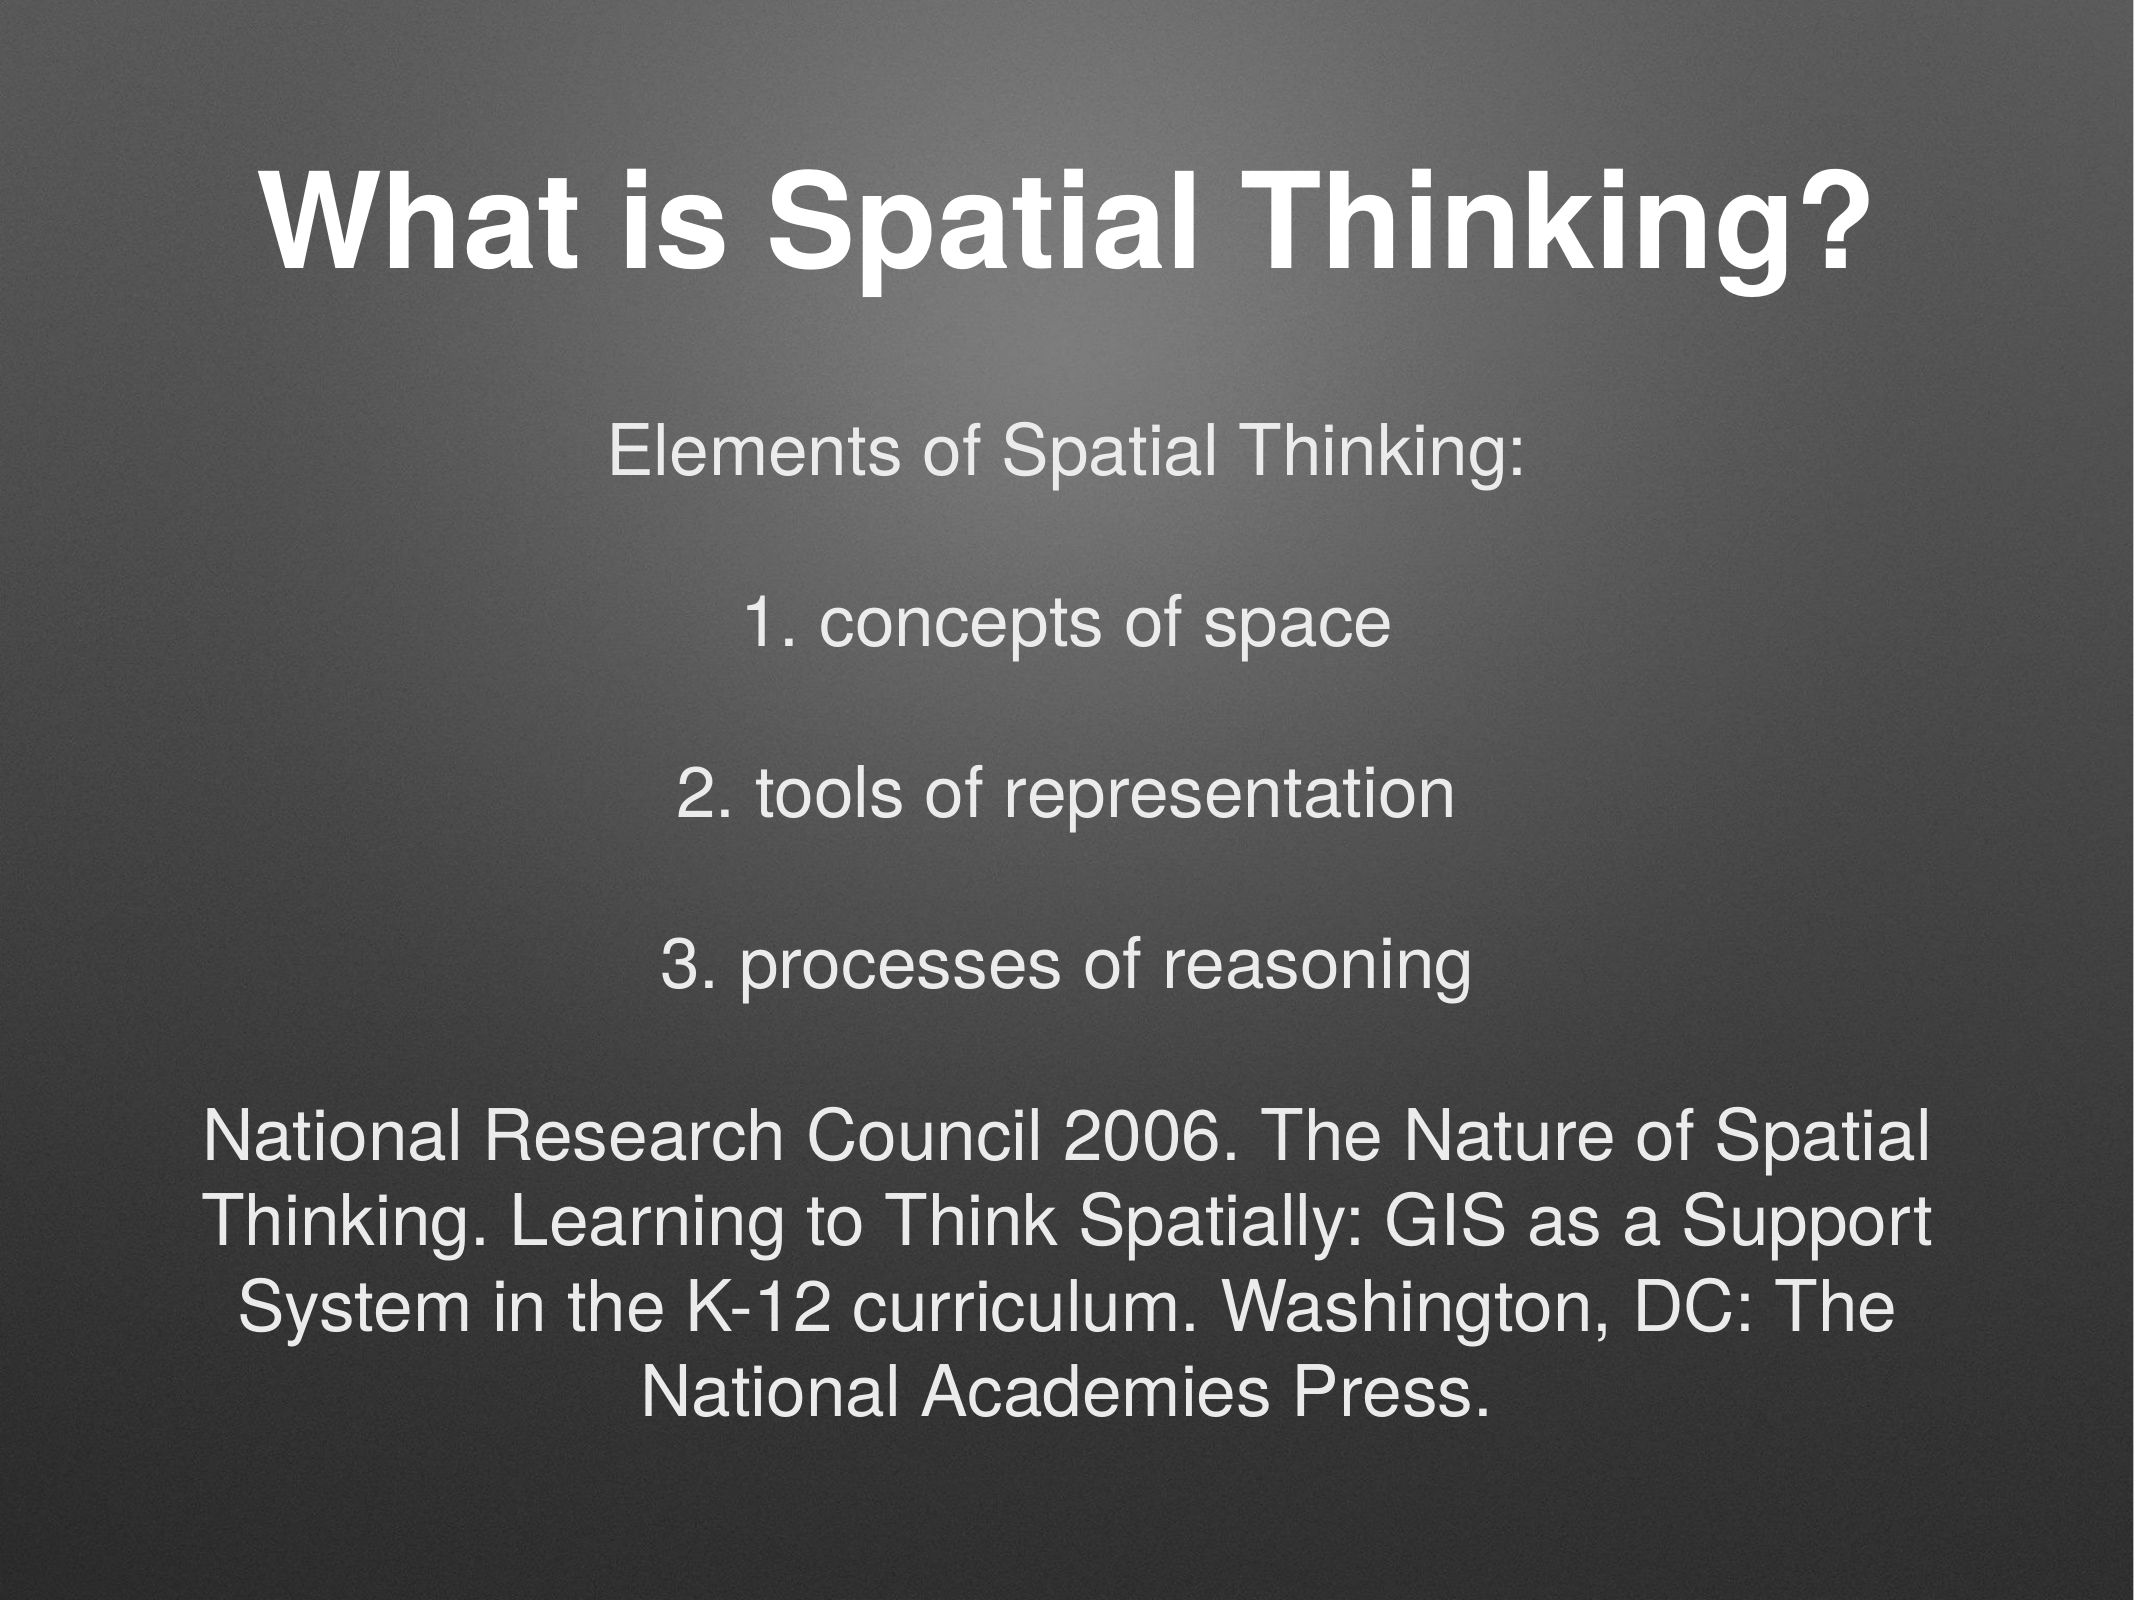

# What is Spatial Thinking?
Elements of Spatial Thinking:
1. concepts of space
2. tools of representation
3. processes of reasoning

National Research Council 2006. The Nature of Spatial Thinking. Learning to Think Spatially: GIS as a Support System in the K-12 curriculum. Washington, DC: The National Academies Press.